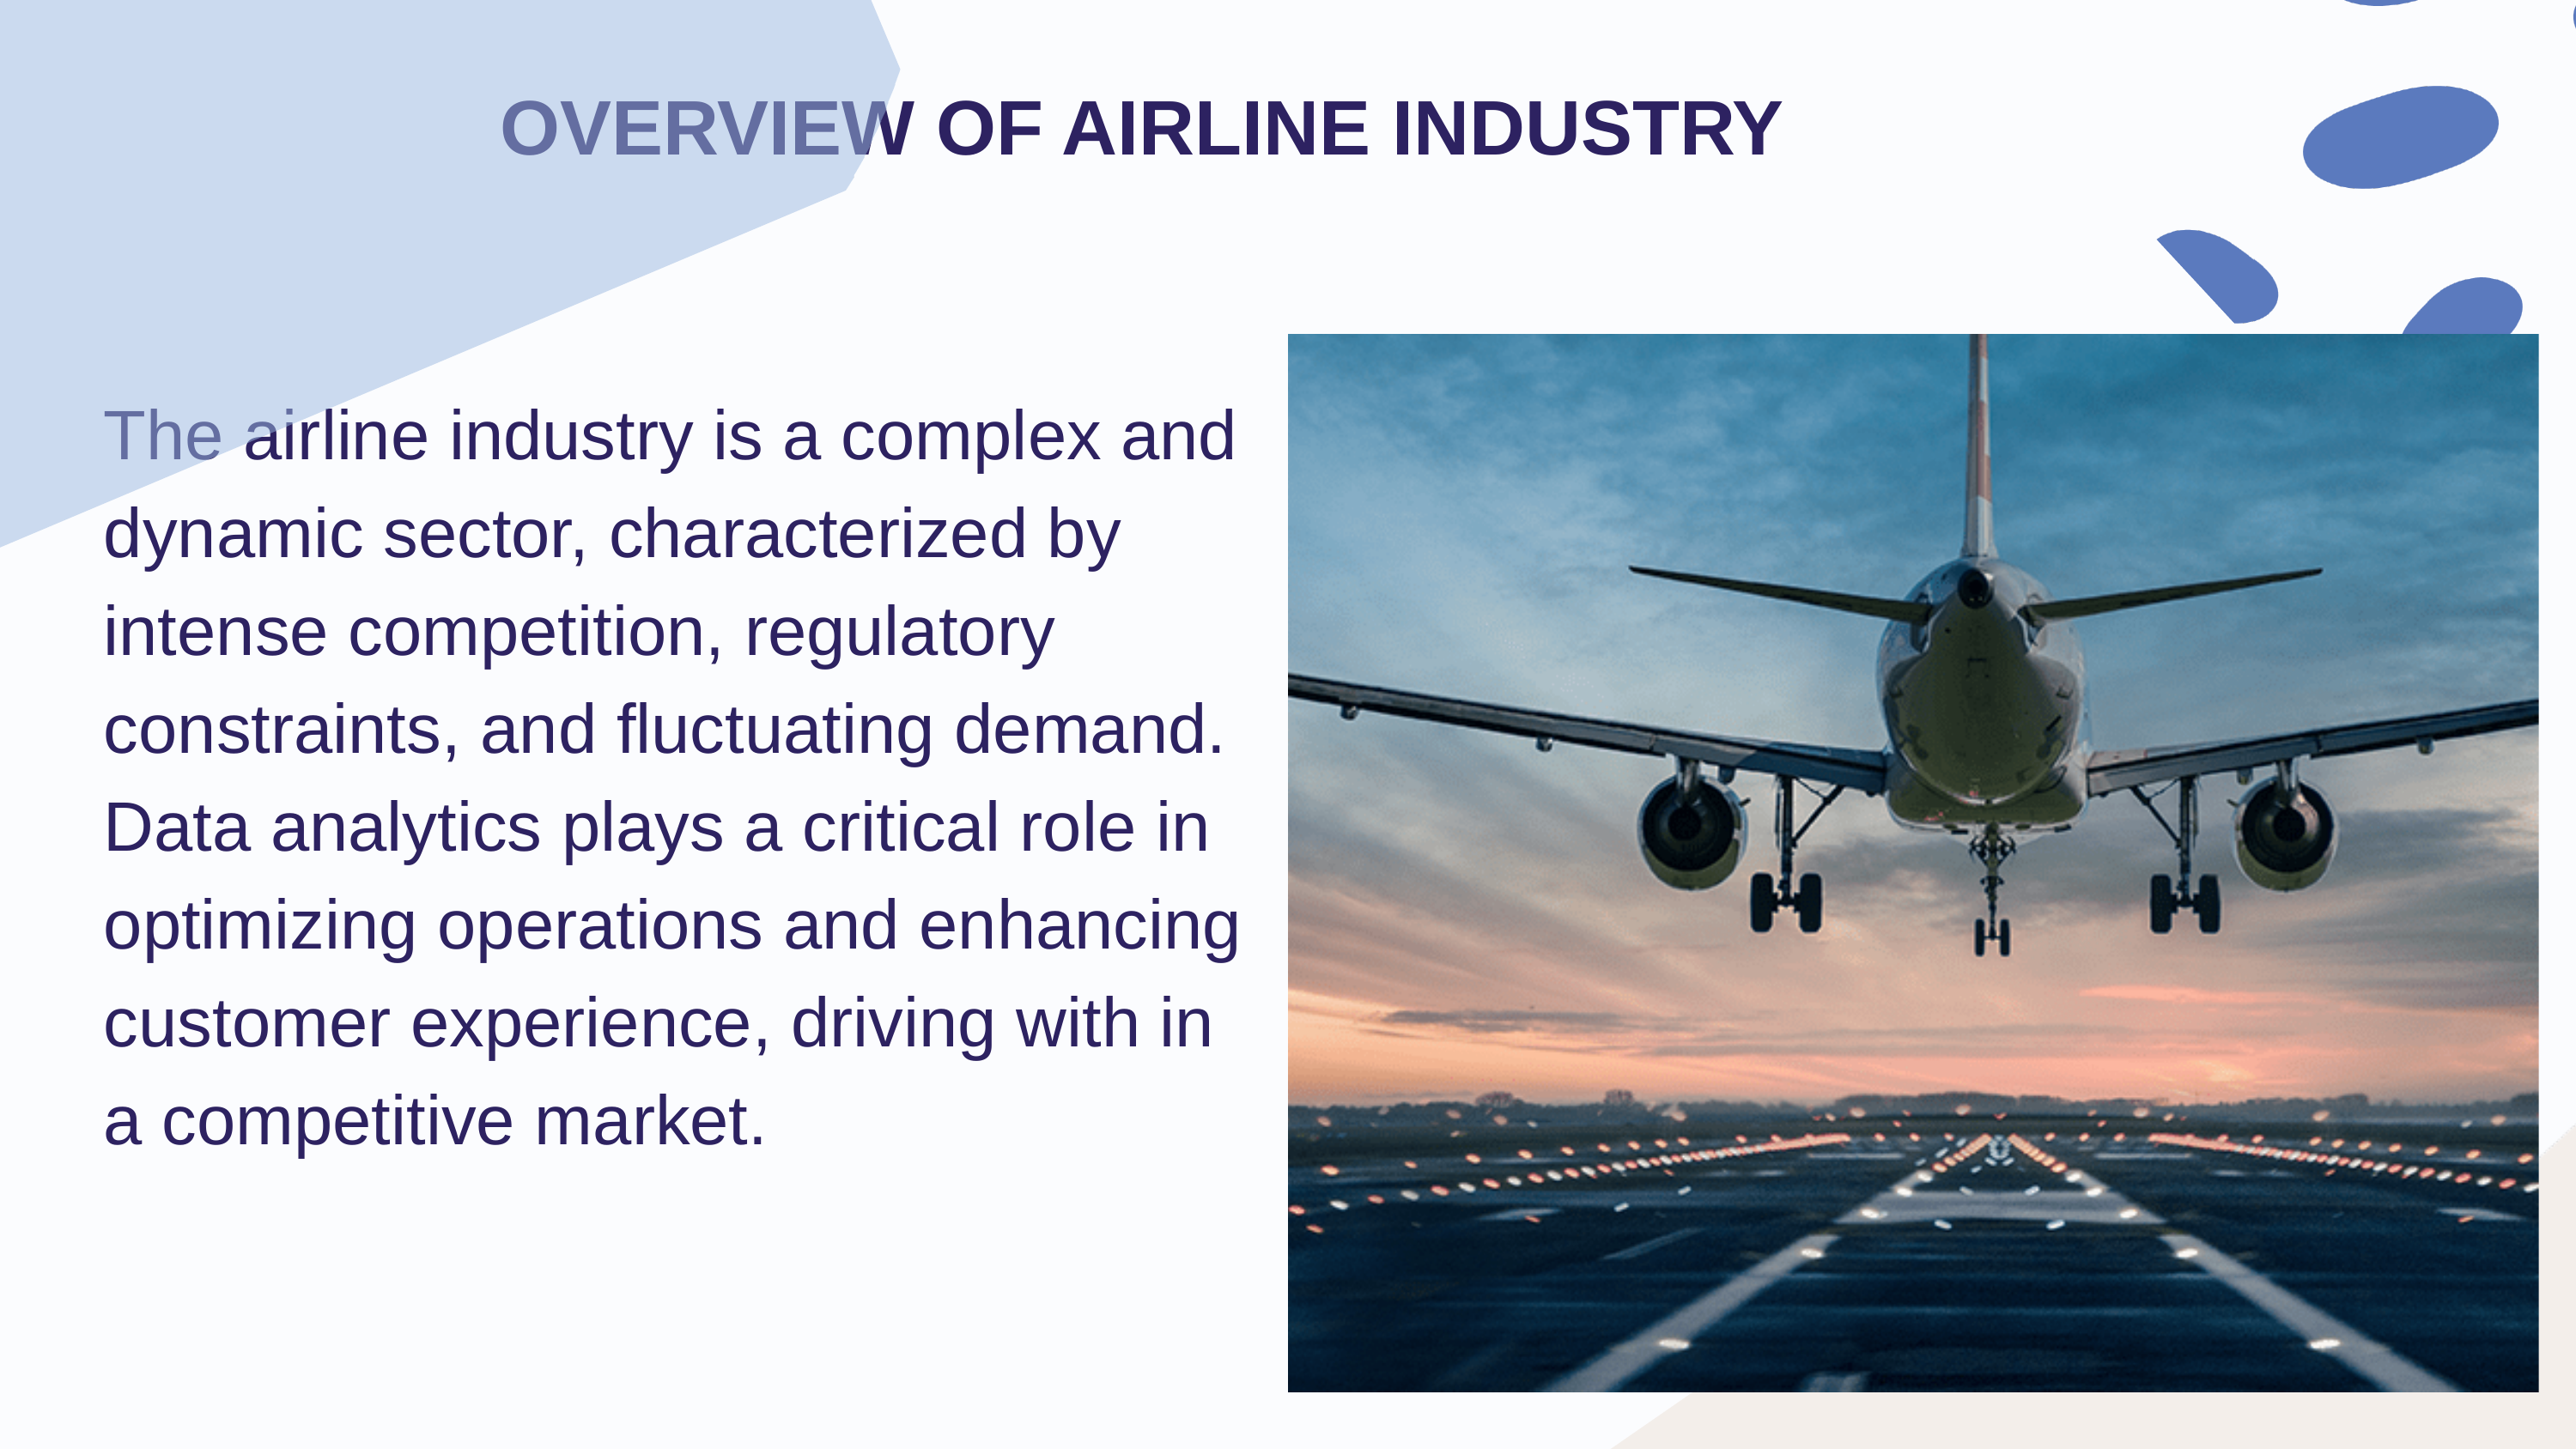

OVERVIEW OF AIRLINE INDUSTRY

The airline industry is a complex and dynamic sector, characterized by intense competition, regulatory constraints, and fluctuating demand. Data analytics plays a critical role in optimizing operations and enhancing customer experience, driving with in a competitive market.